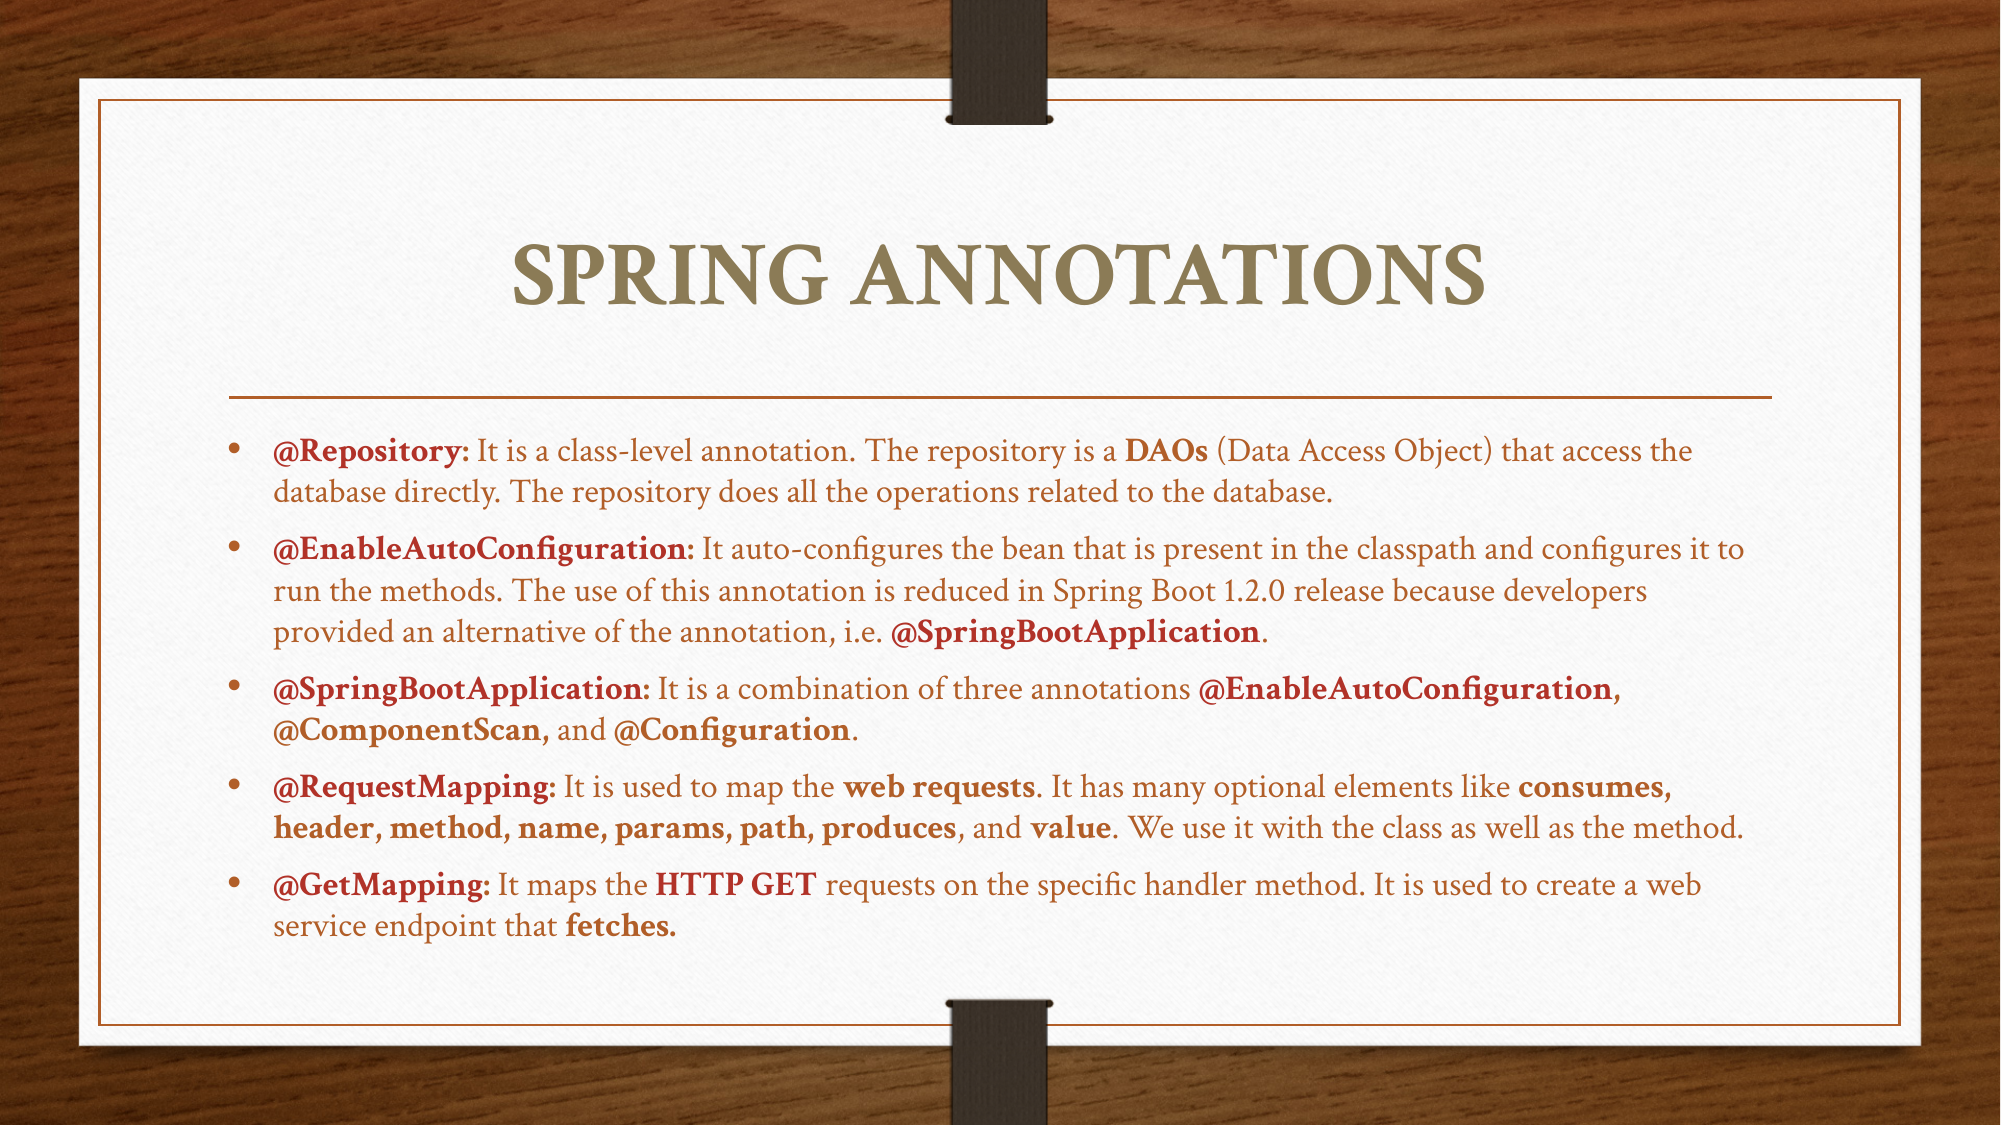

# SPRING ANNOTATIONS
@Repository: It is a class-level annotation. The repository is a DAOs (Data Access Object) that access the database directly. The repository does all the operations related to the database.
@EnableAutoConfiguration: It auto-configures the bean that is present in the classpath and configures it to run the methods. The use of this annotation is reduced in Spring Boot 1.2.0 release because developers provided an alternative of the annotation, i.e. @SpringBootApplication.
@SpringBootApplication: It is a combination of three annotations @EnableAutoConfiguration, @ComponentScan, and @Configuration.
@RequestMapping: It is used to map the web requests. It has many optional elements like consumes, header, method, name, params, path, produces, and value. We use it with the class as well as the method.
@GetMapping: It maps the HTTP GET requests on the specific handler method. It is used to create a web service endpoint that fetches.